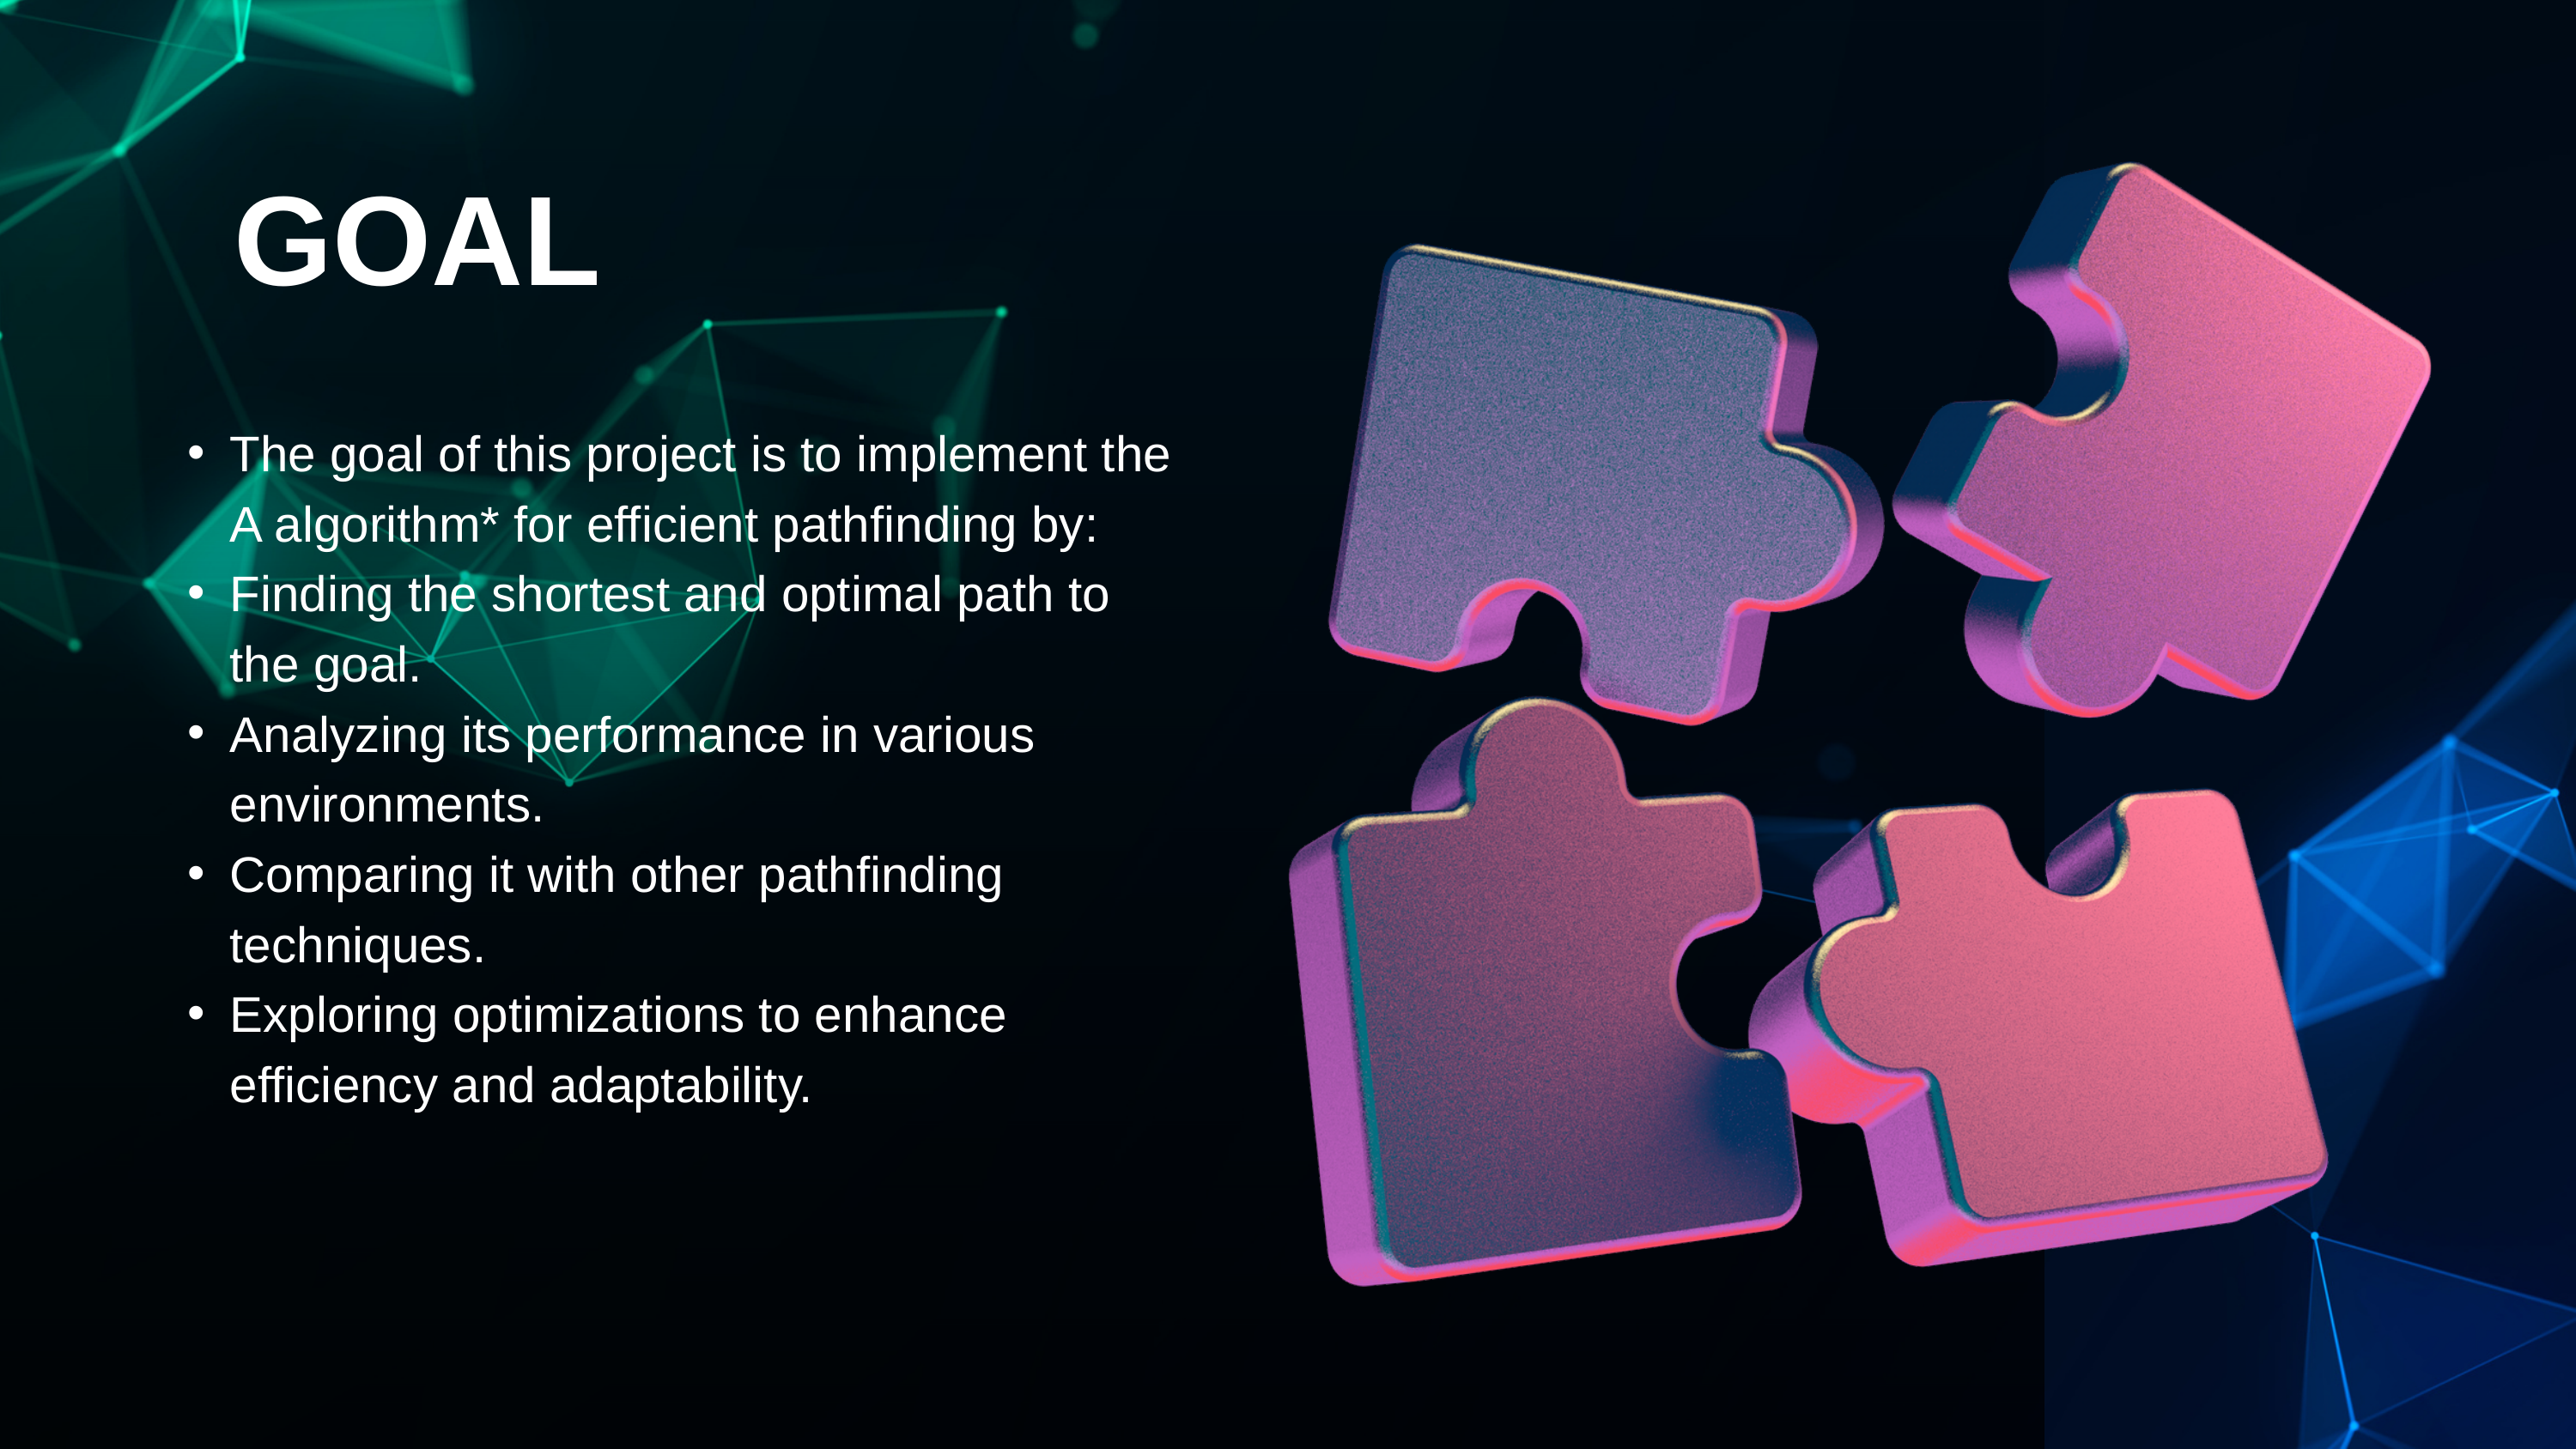

GOAL
The goal of this project is to implement the A algorithm* for efficient pathfinding by:
Finding the shortest and optimal path to the goal.
Analyzing its performance in various environments.
Comparing it with other pathfinding techniques.
Exploring optimizations to enhance efficiency and adaptability.